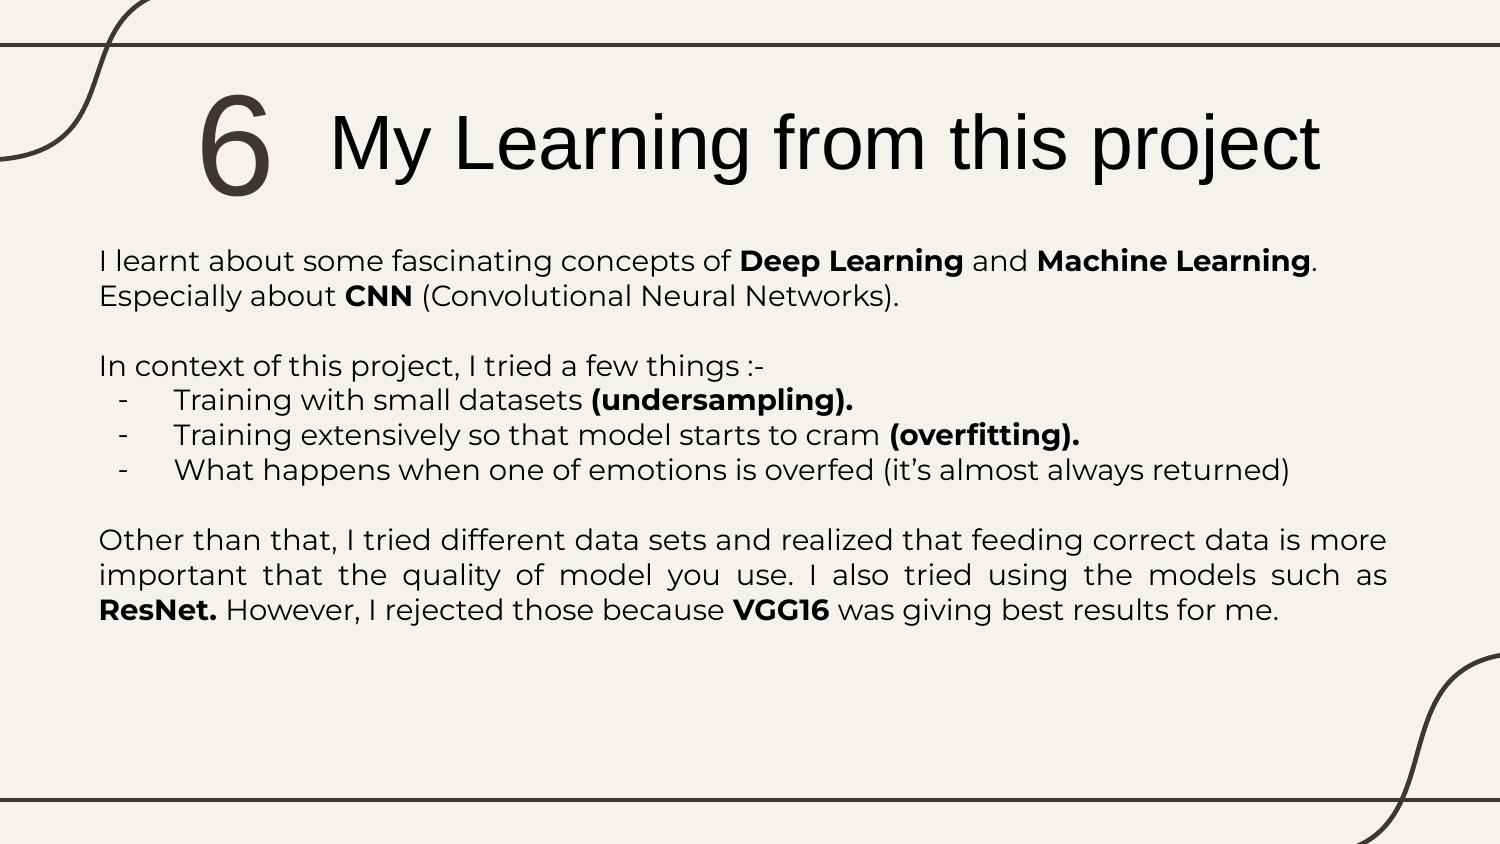

6
# My Learning from this project
I learnt about some fascinating concepts of Deep Learning and Machine Learning.
Especially about CNN (Convolutional Neural Networks).

In context of this project, I tried a few things :-
Training with small datasets (undersampling).
Training extensively so that model starts to cram (overfitting).
What happens when one of emotions is overfed (it’s almost always returned)

Other than that, I tried different data sets and realized that feeding correct data is more important that the quality of model you use. I also tried using the models such as ResNet. However, I rejected those because VGG16 was giving best results for me.